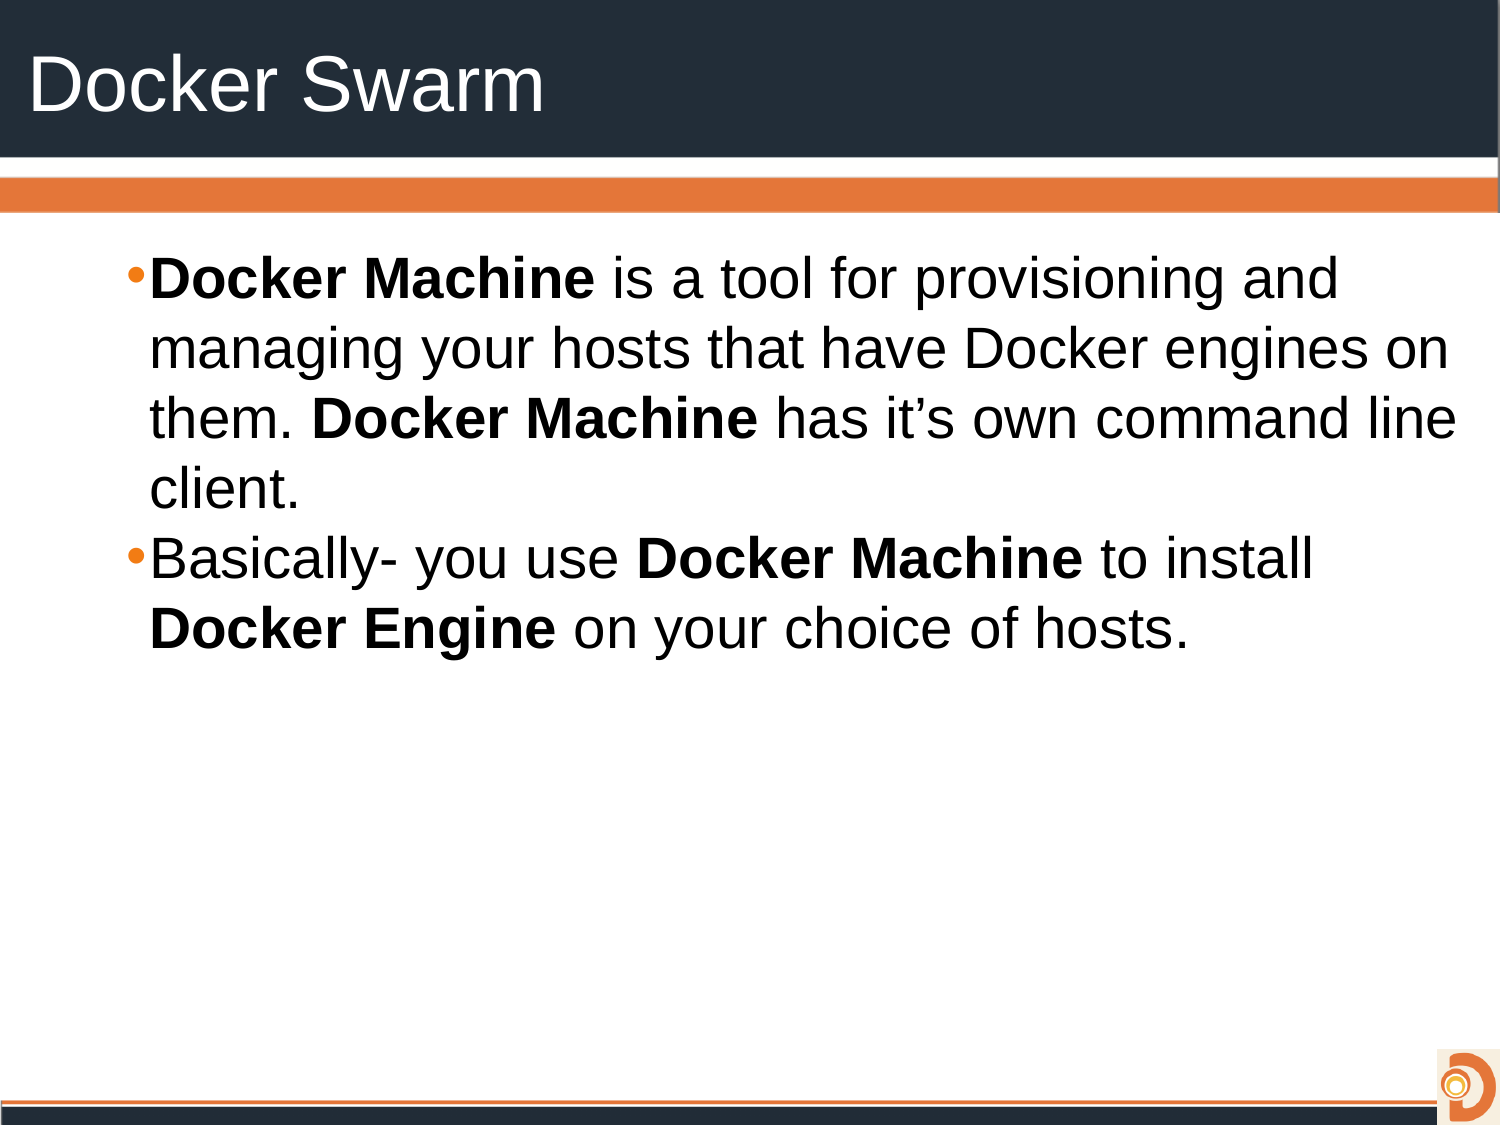

# Docker Swarm
Docker Machine is a tool for provisioning and managing your hosts that have Docker engines on them. Docker Machine has it’s own command line client.
Basically- you use Docker Machine to install Docker Engine on your choice of hosts.